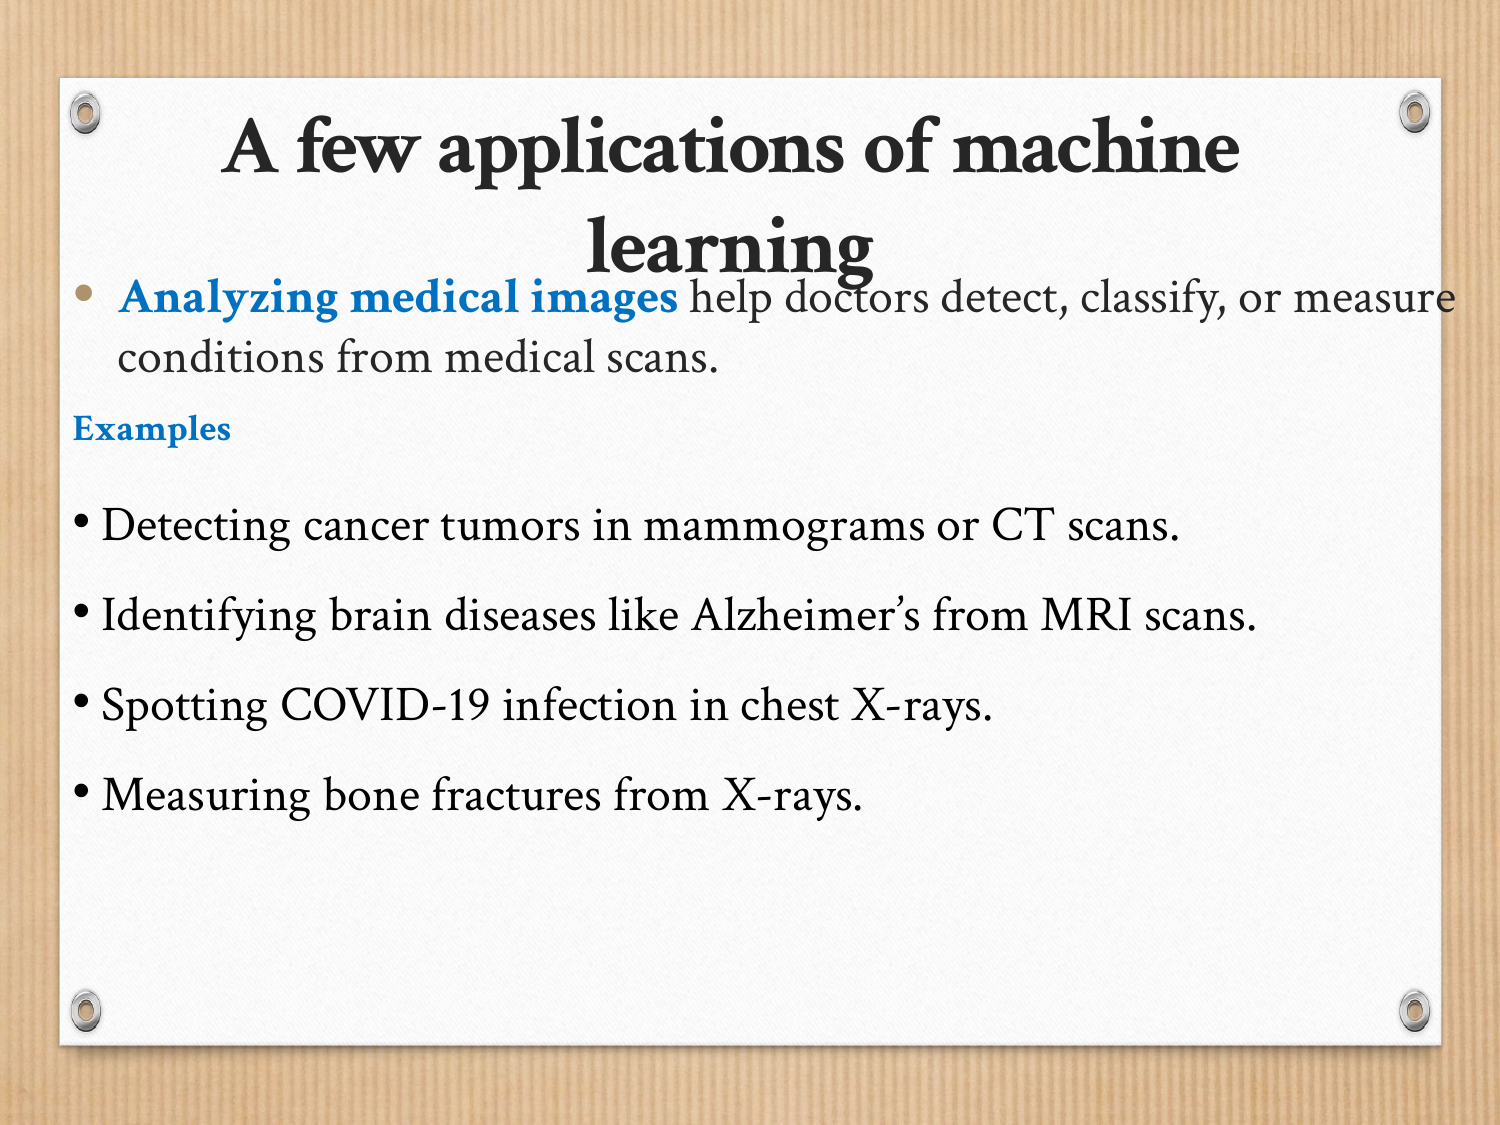

# A few applications of machine learning
Analyzing medical images help doctors detect, classify, or measure conditions from medical scans.
Examples
 Detecting cancer tumors in mammograms or CT scans.
 Identifying brain diseases like Alzheimer’s from MRI scans.
 Spotting COVID-19 infection in chest X-rays.
 Measuring bone fractures from X-rays.

23